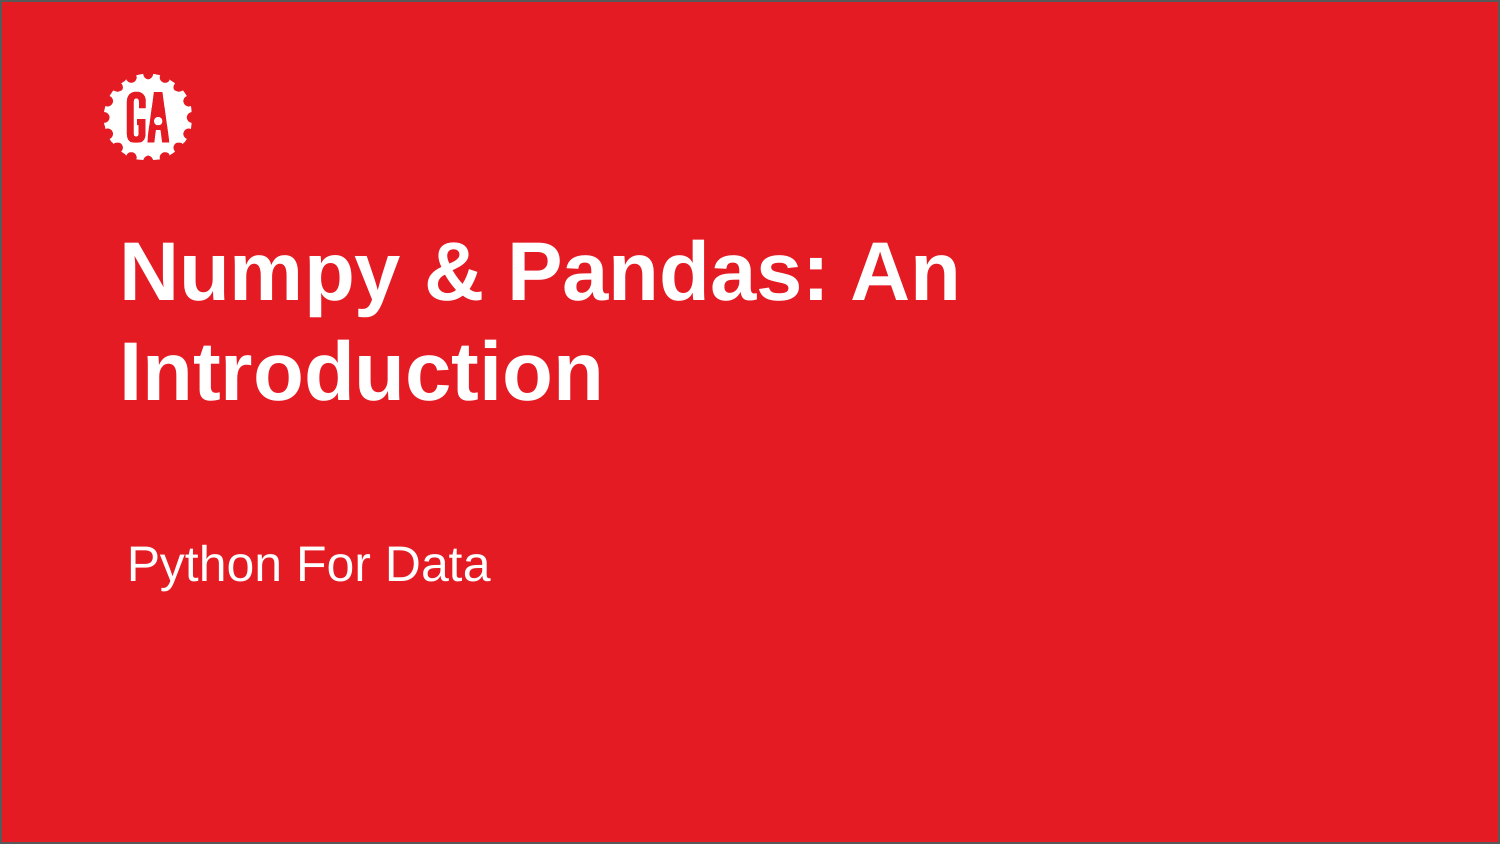

# Numpy & Pandas: An Introduction
Python For Data